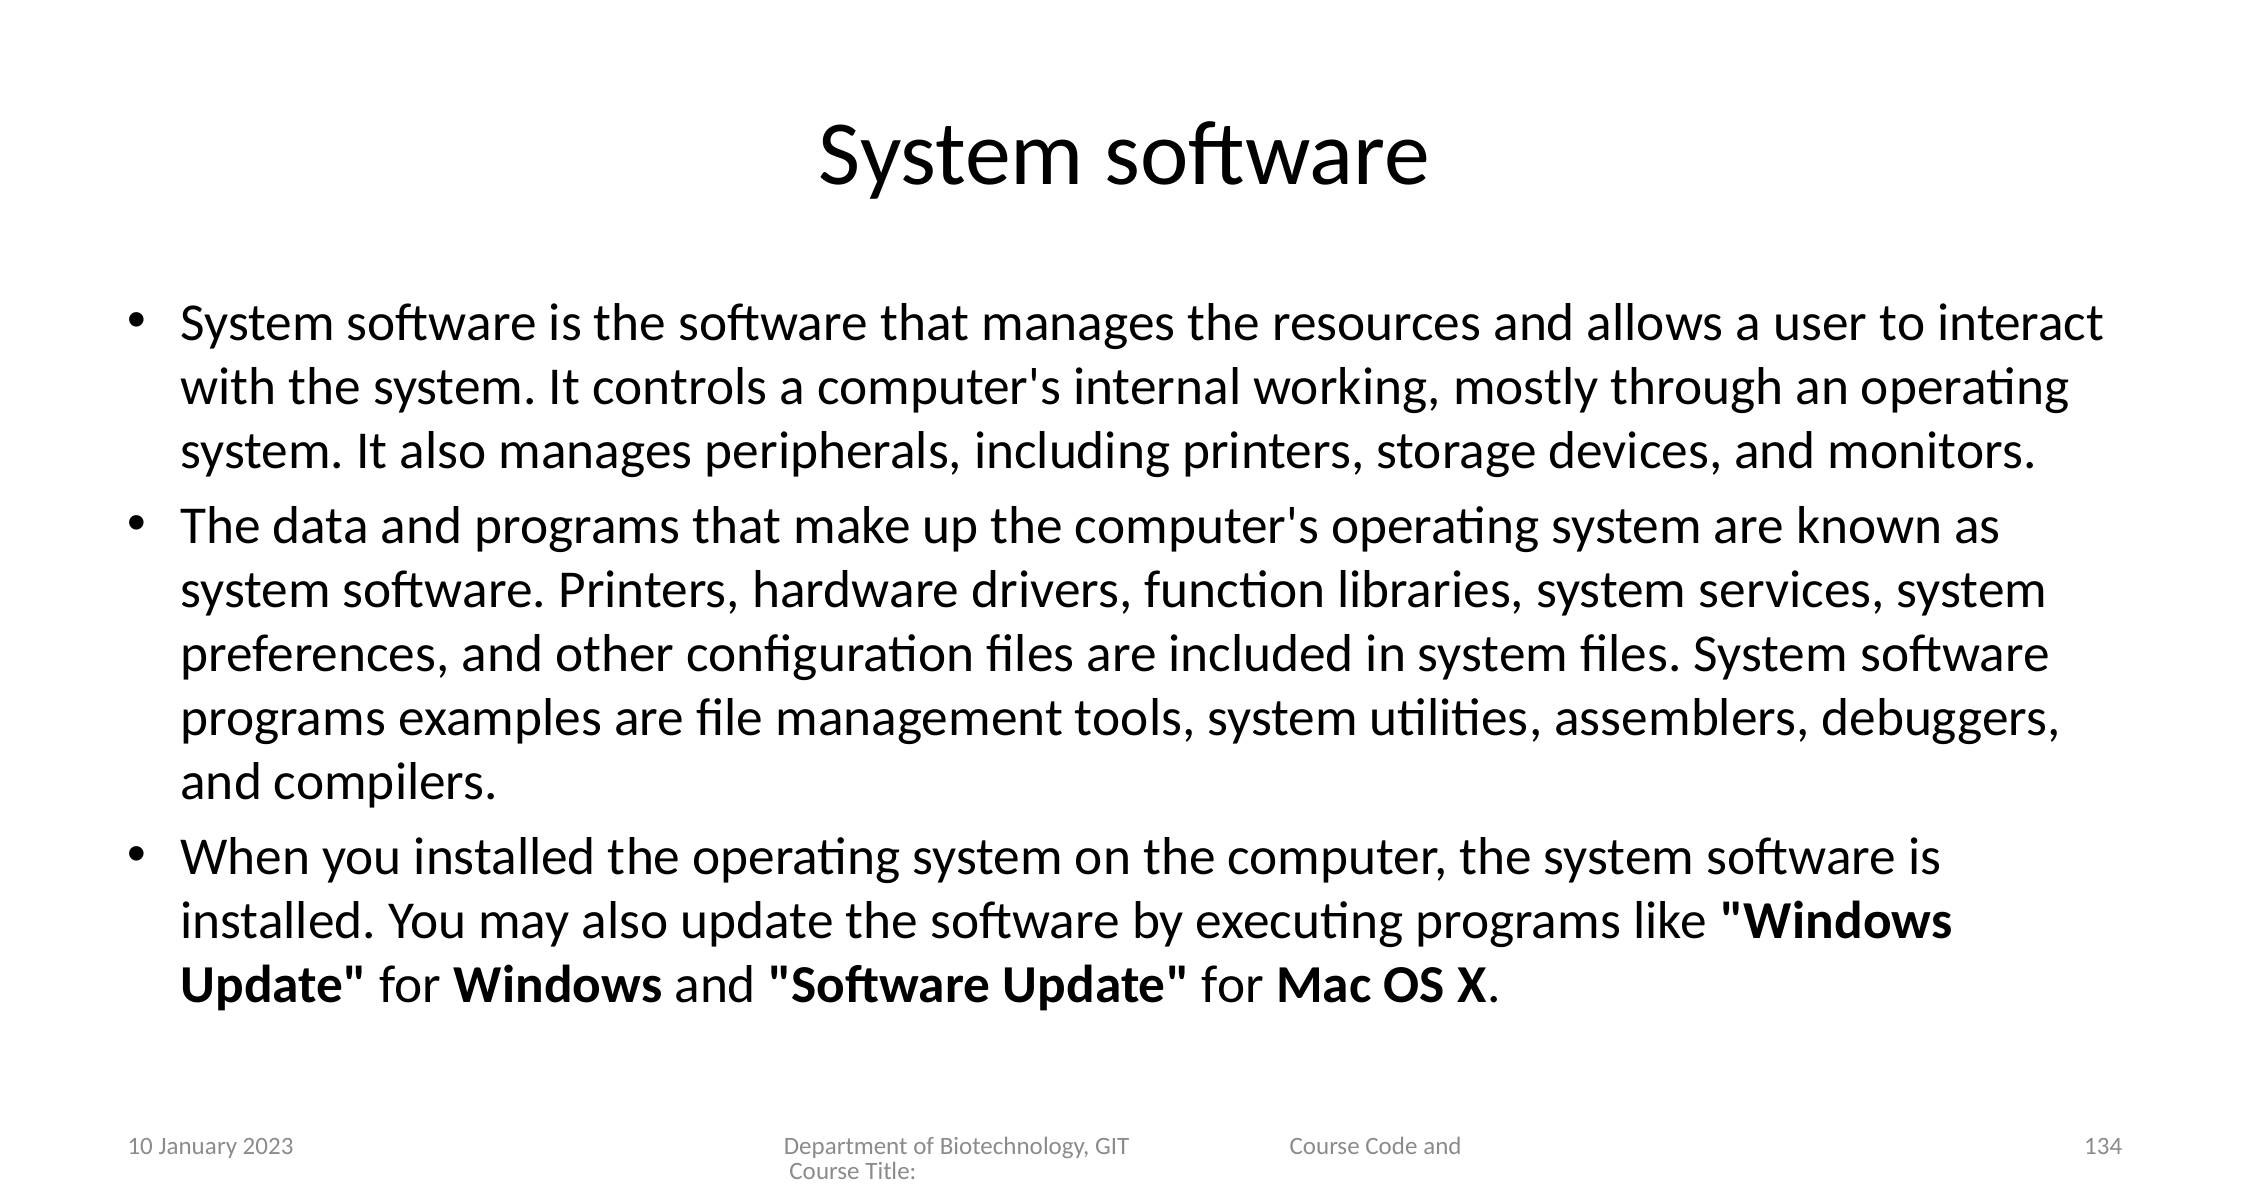

# System software
System software is the software that manages the resources and allows a user to interact with the system. It controls a computer's internal working, mostly through an operating system. It also manages peripherals, including printers, storage devices, and monitors.
The data and programs that make up the computer's operating system are known as system software. Printers, hardware drivers, function libraries, system services, system preferences, and other configuration files are included in system files. System software programs examples are file management tools, system utilities, assemblers, debuggers, and compilers.
When you installed the operating system on the computer, the system software is installed. You may also update the software by executing programs like "Windows Update" for Windows and "Software Update" for Mac OS X.

10 January 2023
Department of Biotechnology, GIT                            Course Code and Course Title:
134